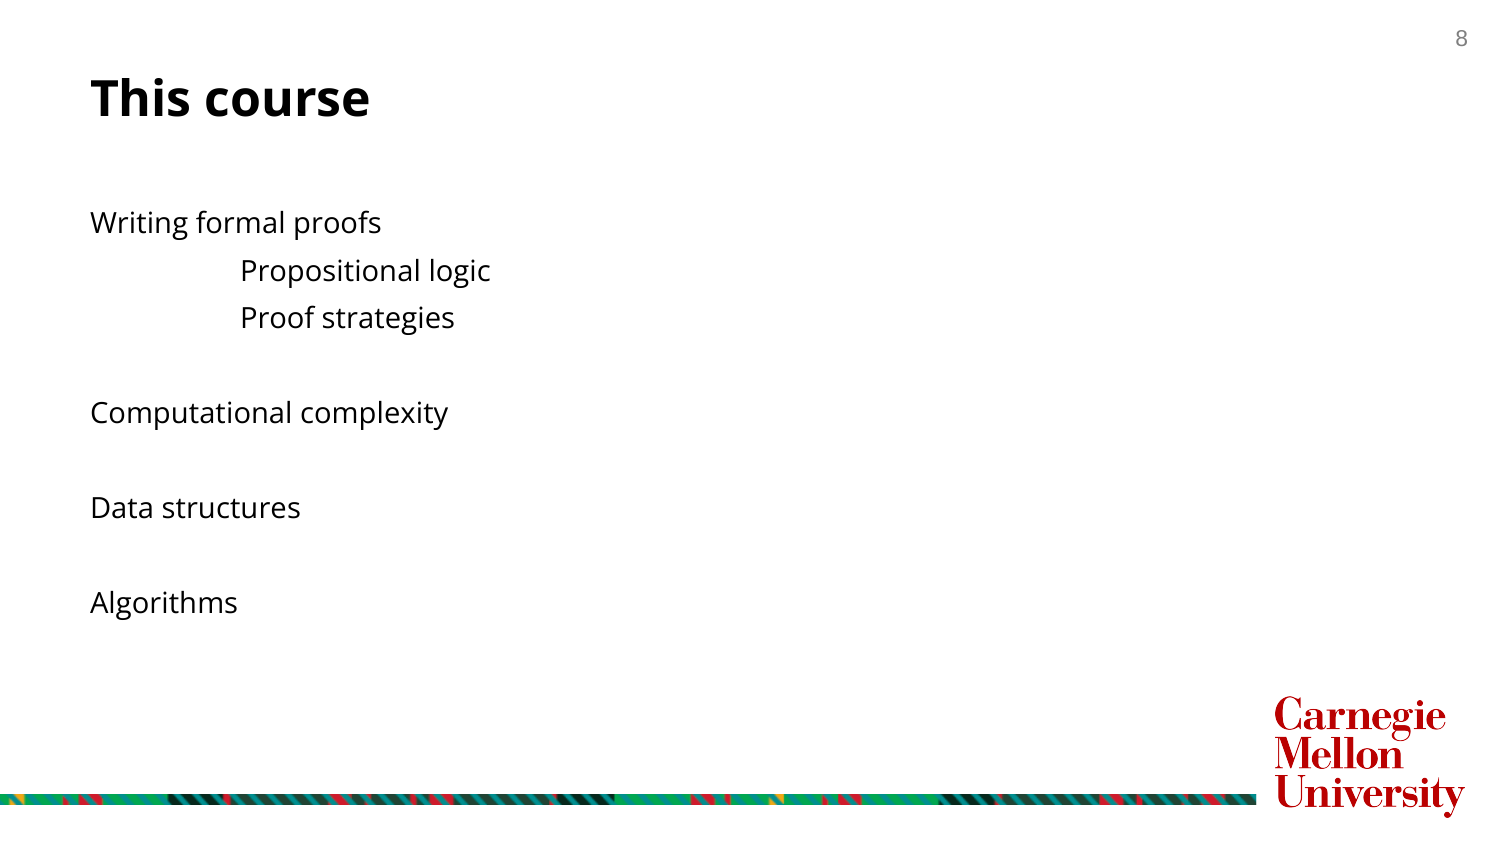

# This course
Writing formal proofs
	Propositional logic
	Proof strategies

Computational complexity

Data structures

Algorithms